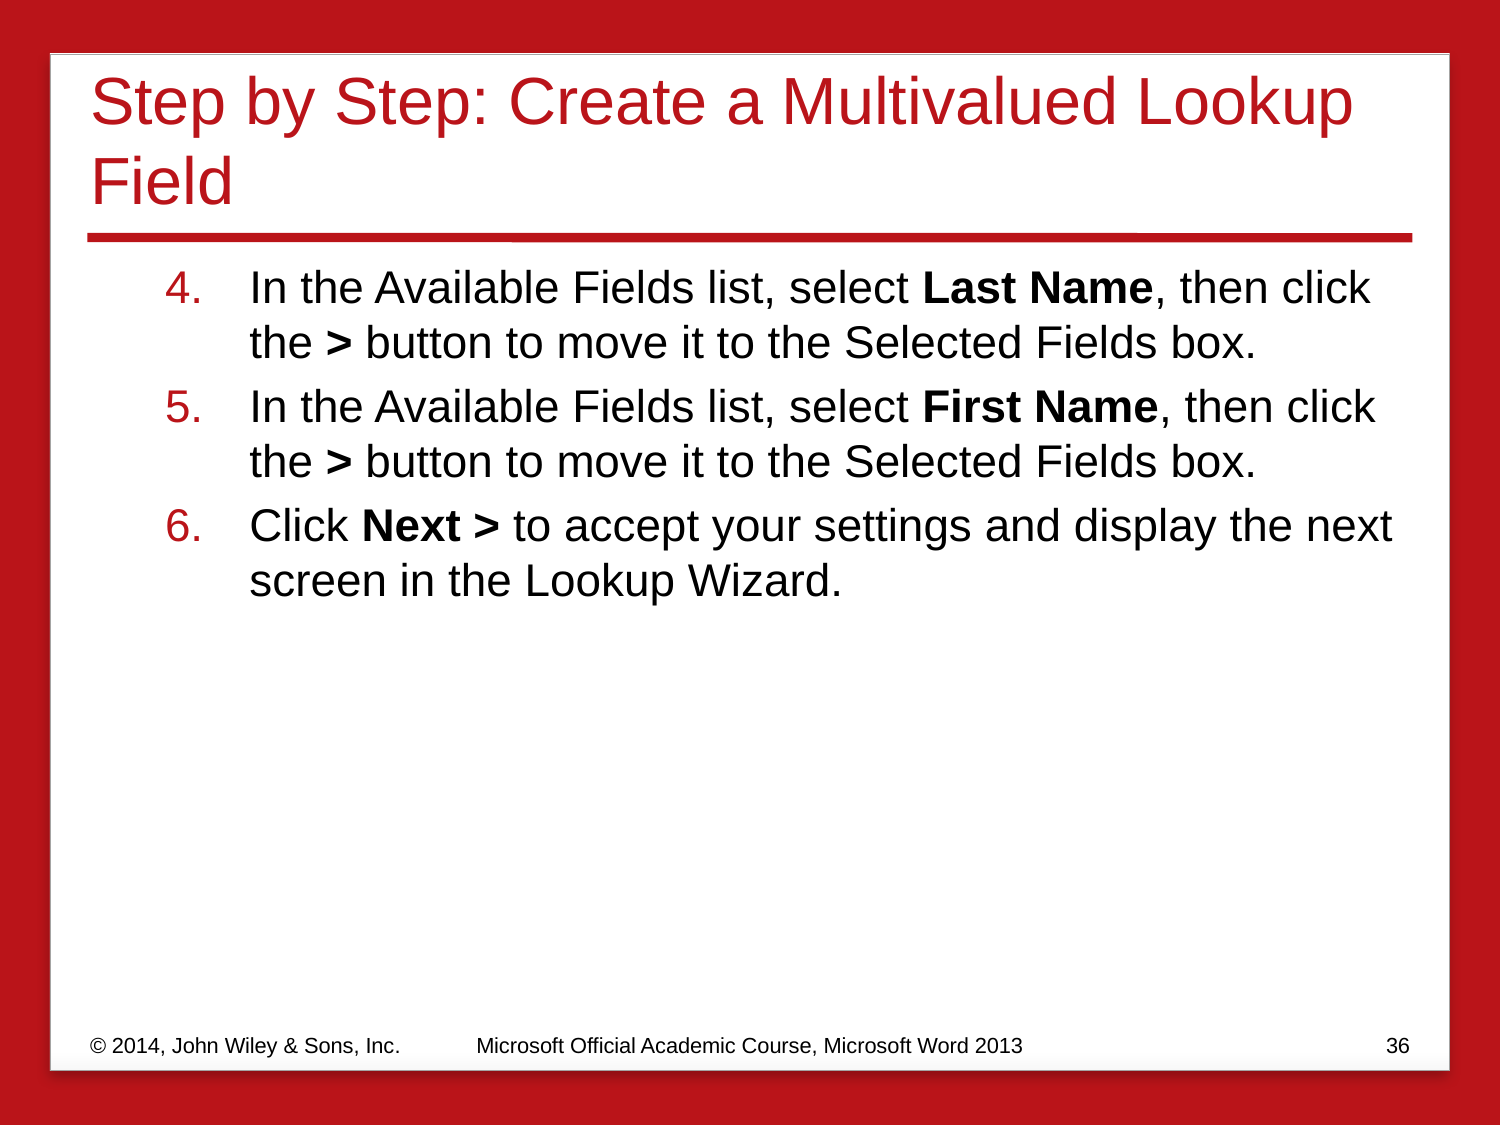

# Step by Step: Create a Multivalued Lookup Field
In the Available Fields list, select Last Name, then click the > button to move it to the Selected Fields box.
In the Available Fields list, select First Name, then click the > button to move it to the Selected Fields box.
Click Next > to accept your settings and display the next screen in the Lookup Wizard.
© 2014, John Wiley & Sons, Inc.
Microsoft Official Academic Course, Microsoft Word 2013
36